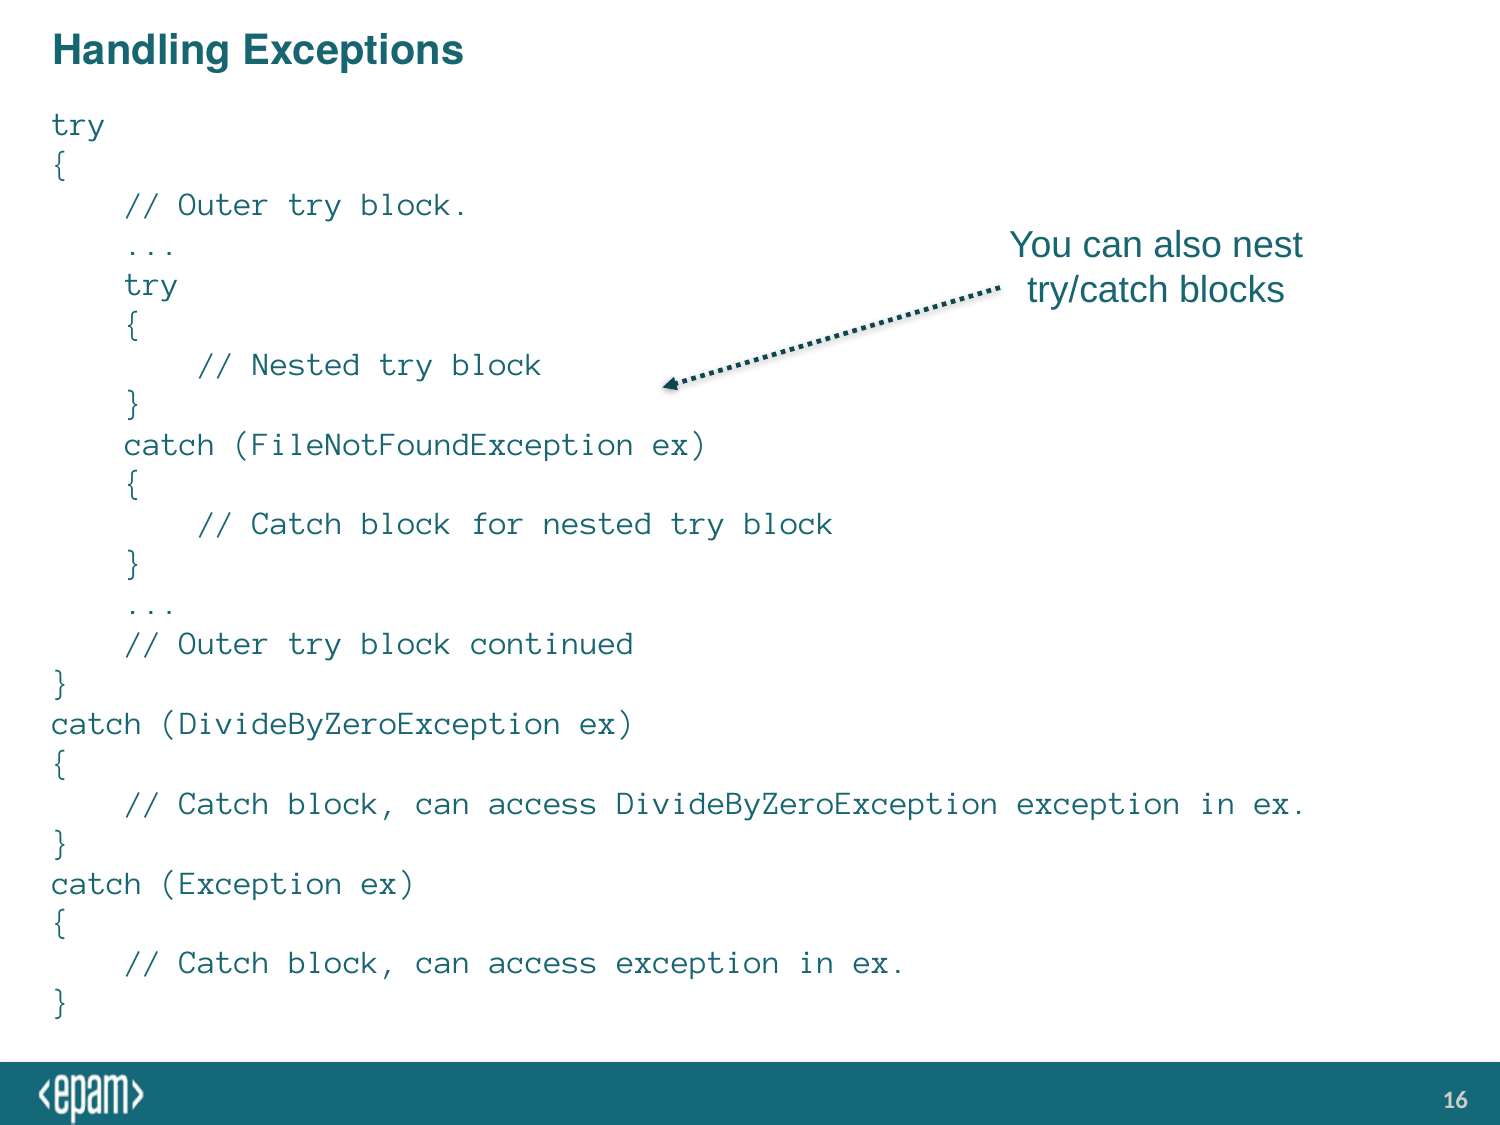

# Handling Exceptions
try
{
    // Outer try block.
    ...
    try
    {
        // Nested try block
    }
    catch (FileNotFoundException ex)
    {
        // Catch block for nested try block
    }
    ...
    // Outer try block continued
}
catch (DivideByZeroException ex)
{
    // Catch block, can access DivideByZeroException exception in ex.
}
catch (Exception ex)
{
    // Catch block, can access exception in ex.
}
You can also nest try/catch blocks